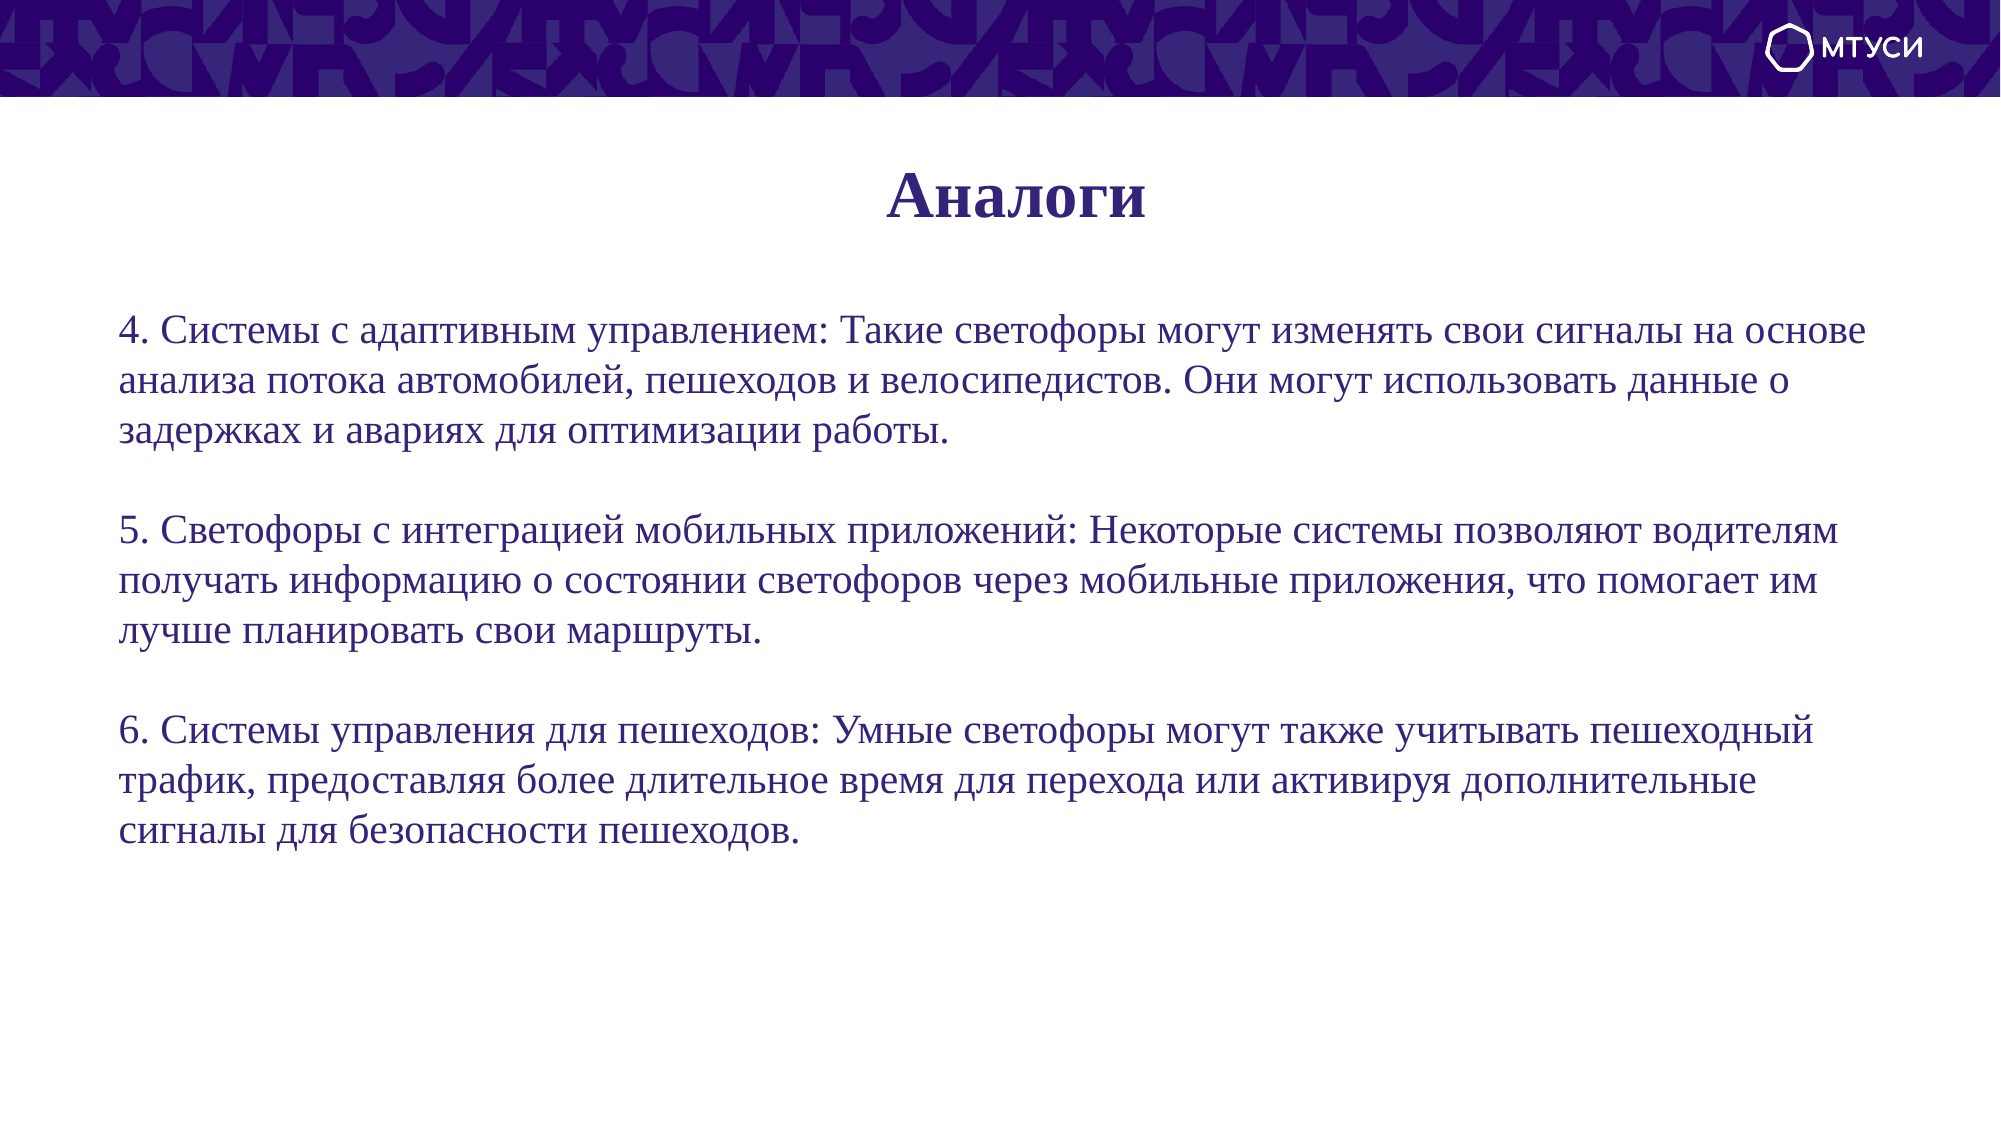

# Аналоги
4. Системы с адаптивным управлением: Такие светофоры могут изменять свои сигналы на основе анализа потока автомобилей, пешеходов и велосипедистов. Они могут использовать данные о задержках и авариях для оптимизации работы.

5. Светофоры с интеграцией мобильных приложений: Некоторые системы позволяют водителям получать информацию о состоянии светофоров через мобильные приложения, что помогает им лучше планировать свои маршруты.

6. Системы управления для пешеходов: Умные светофоры могут также учитывать пешеходный трафик, предоставляя более длительное время для перехода или активируя дополнительные сигналы для безопасности пешеходов.